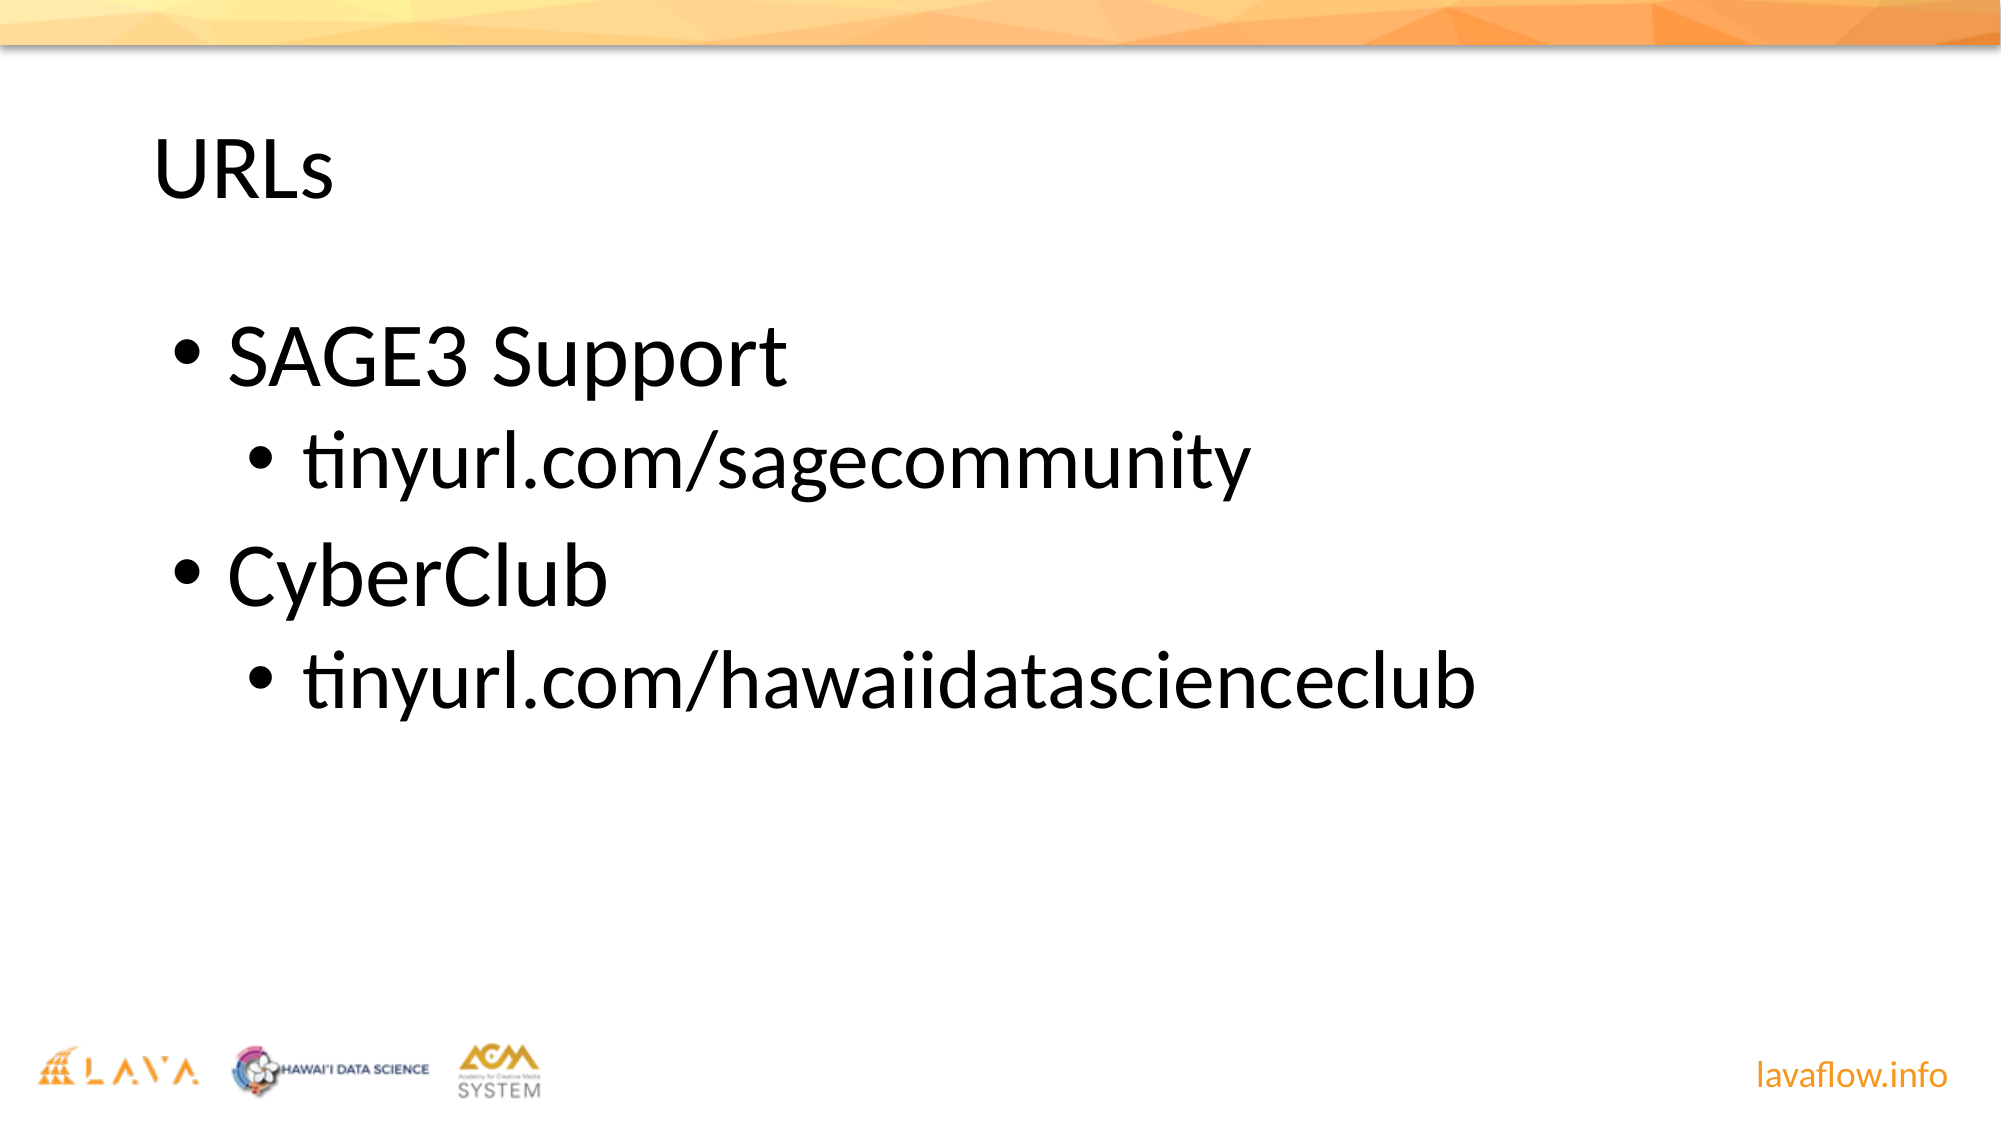

# URLs
SAGE3 Support
tinyurl.com/sagecommunity
CyberClub
tinyurl.com/hawaiidatascienceclub